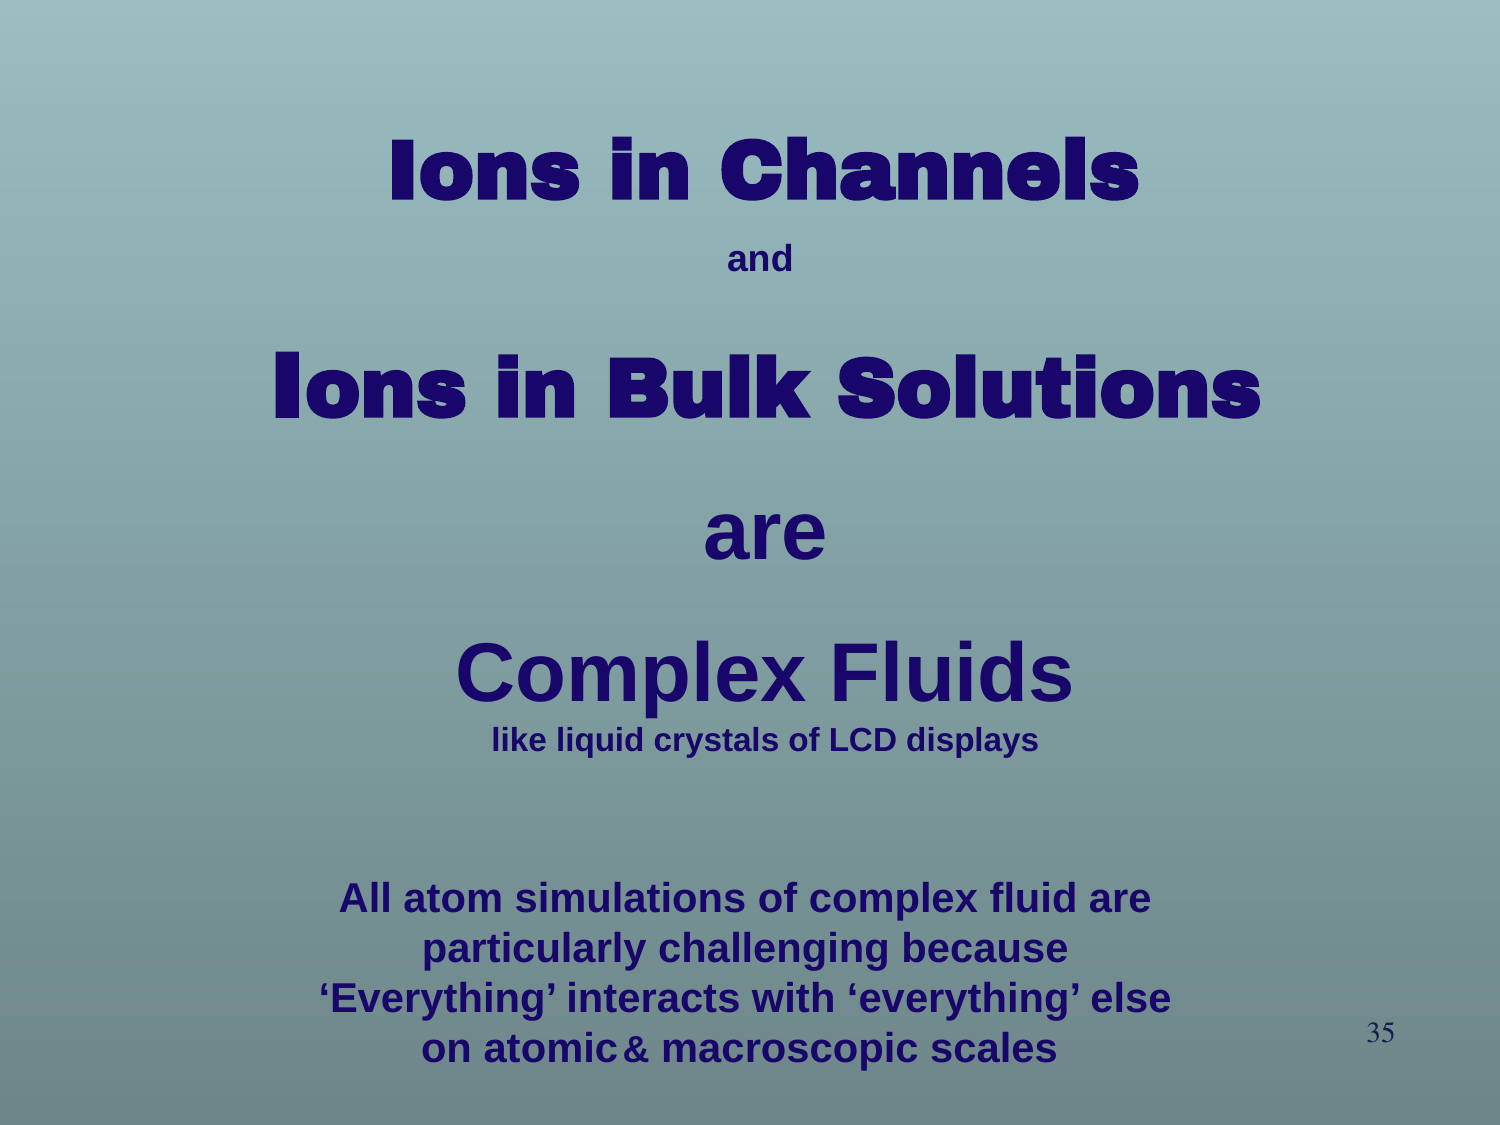

Ions in Channels
and
Ions in Bulk Solutions
are
Complex Fluids
like liquid crystals of LCD displays

All atom simulations of complex fluid are particularly challenging because
‘Everything’ interacts with ‘everything’ else
on atomic & macroscopic scales
35